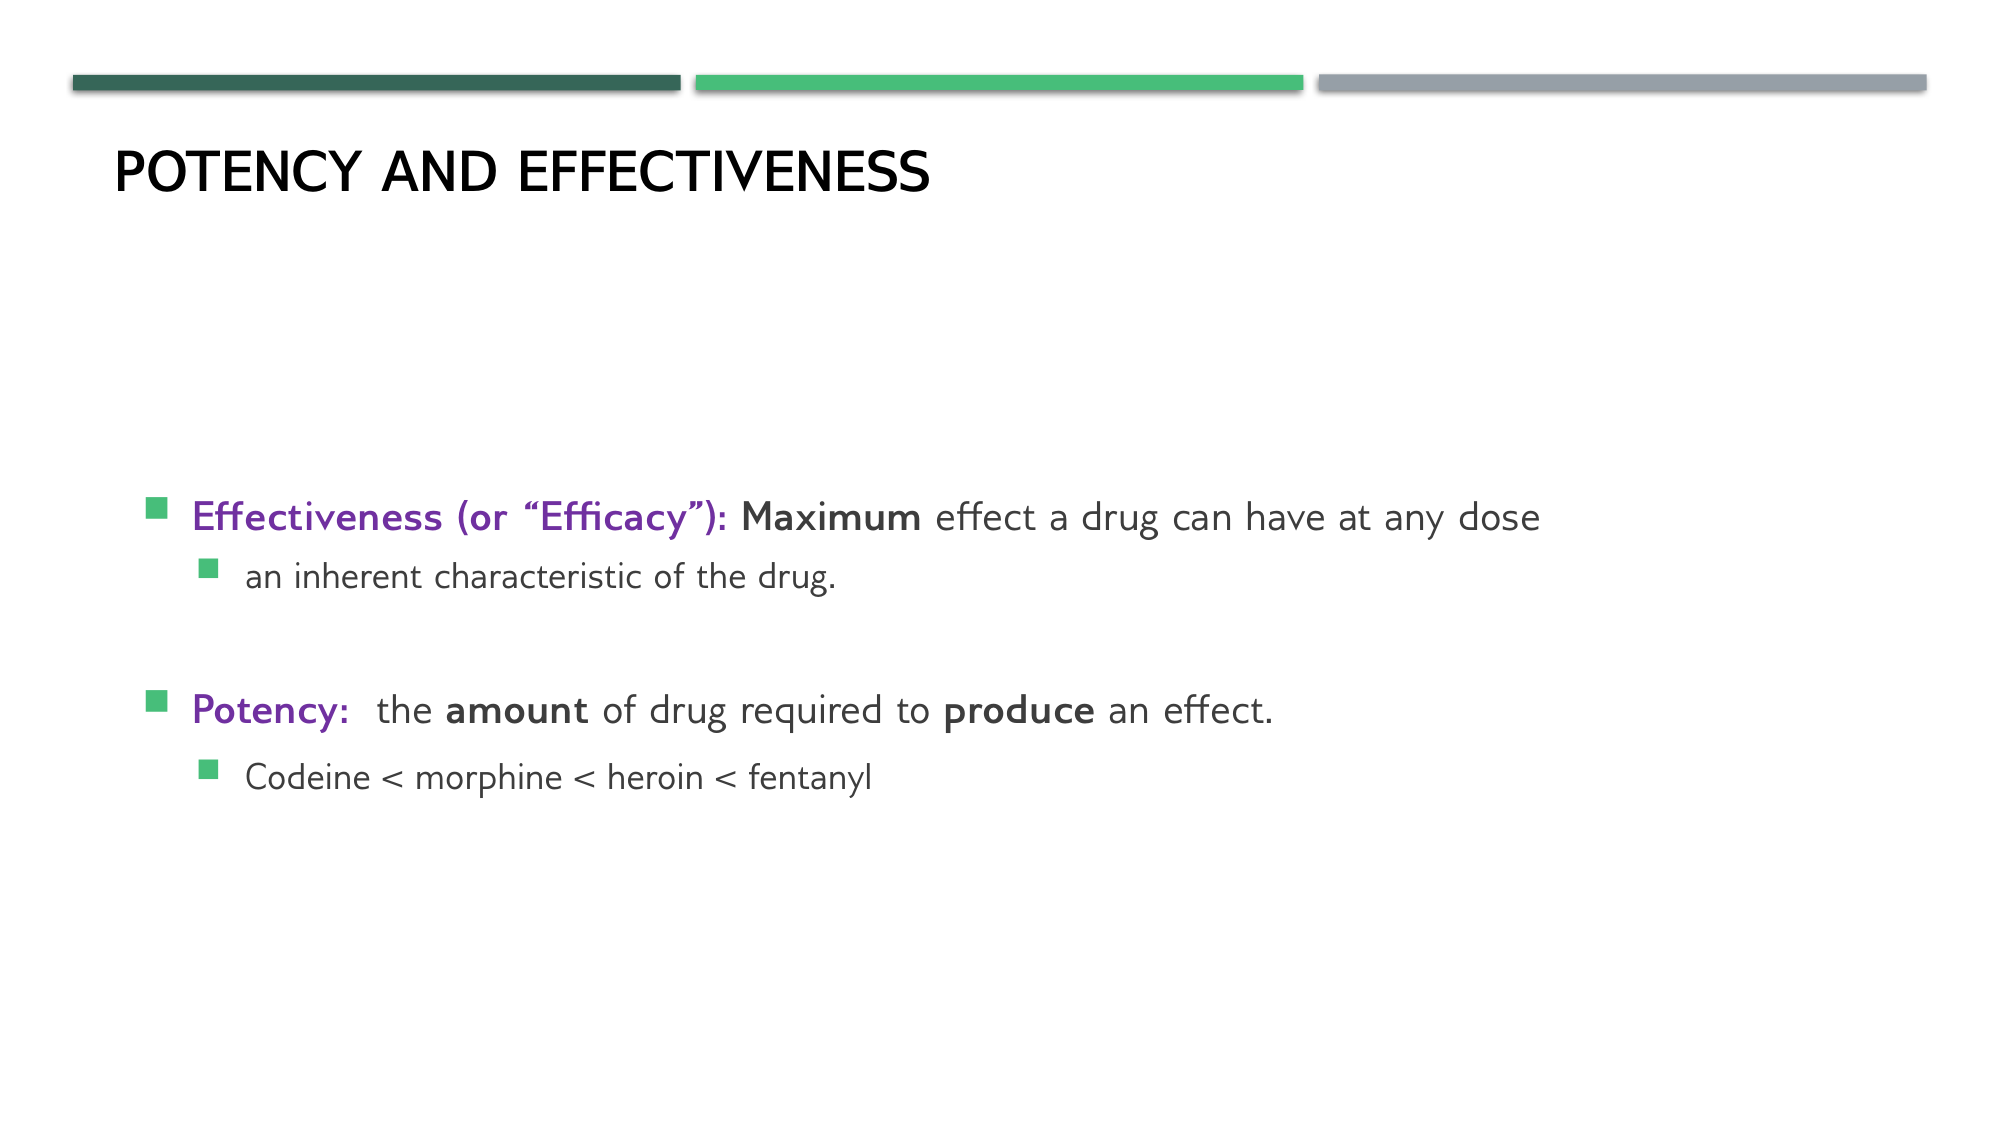

Potency vs. Effectiveness
Potency and effectiveness

Effectiveness (or “Efficacy”): Maximum effect a drug can have at any dose
an inherent characteristic of the drug.

Potency:  the amount of drug required to produce an effect.
Codeine < morphine < heroin < fentanyl